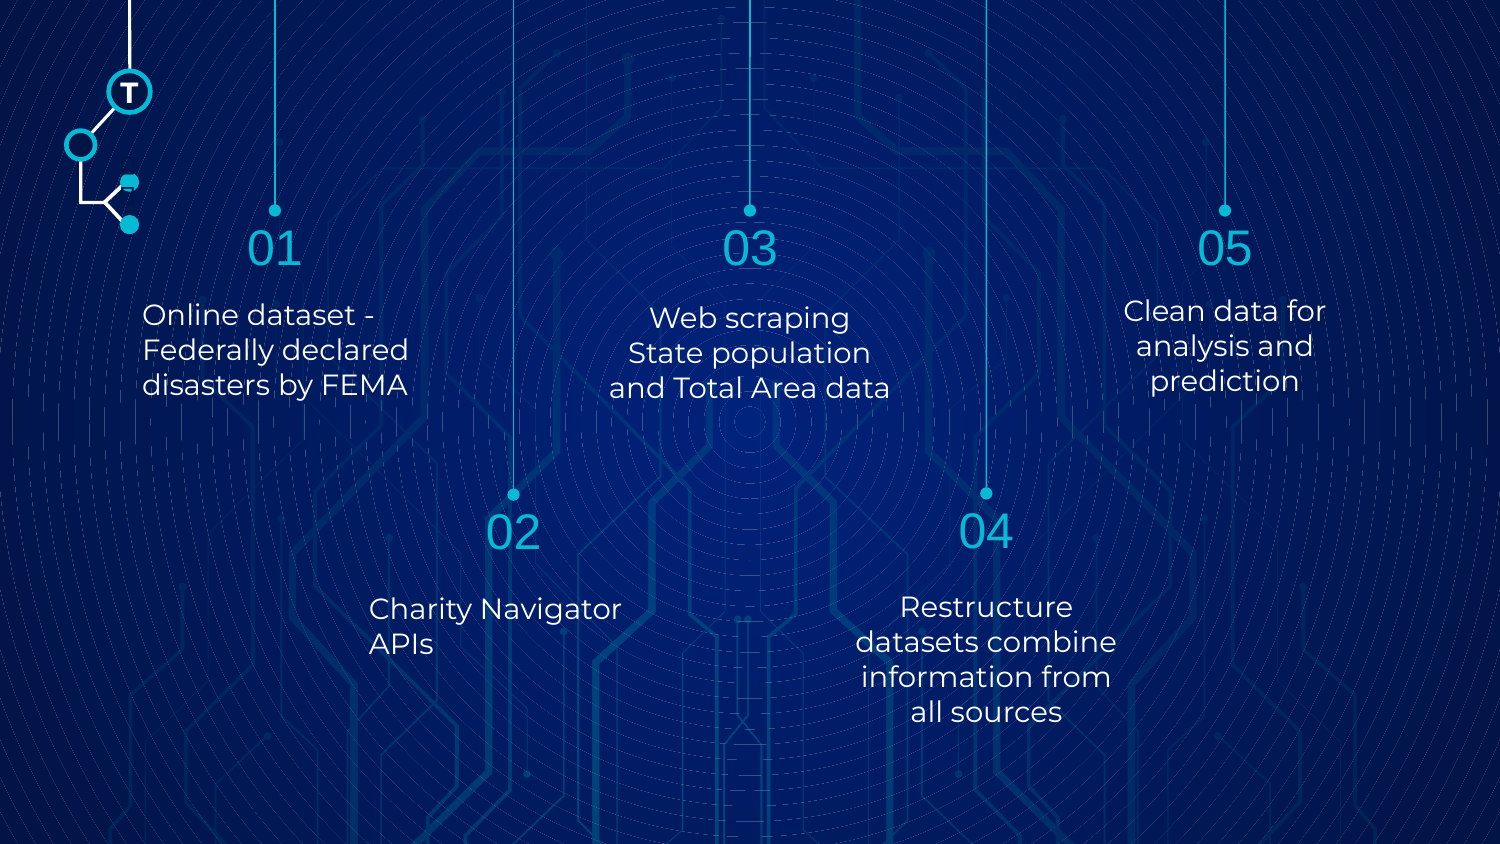

T

🠺

01
03
05
🠺
Clean data for analysis and prediction

Online dataset - Federally declared disasters by FEMA
Web scraping
State population and Total Area data

04
02
Restructure datasets combine information from all sources
Charity Navigator APIs